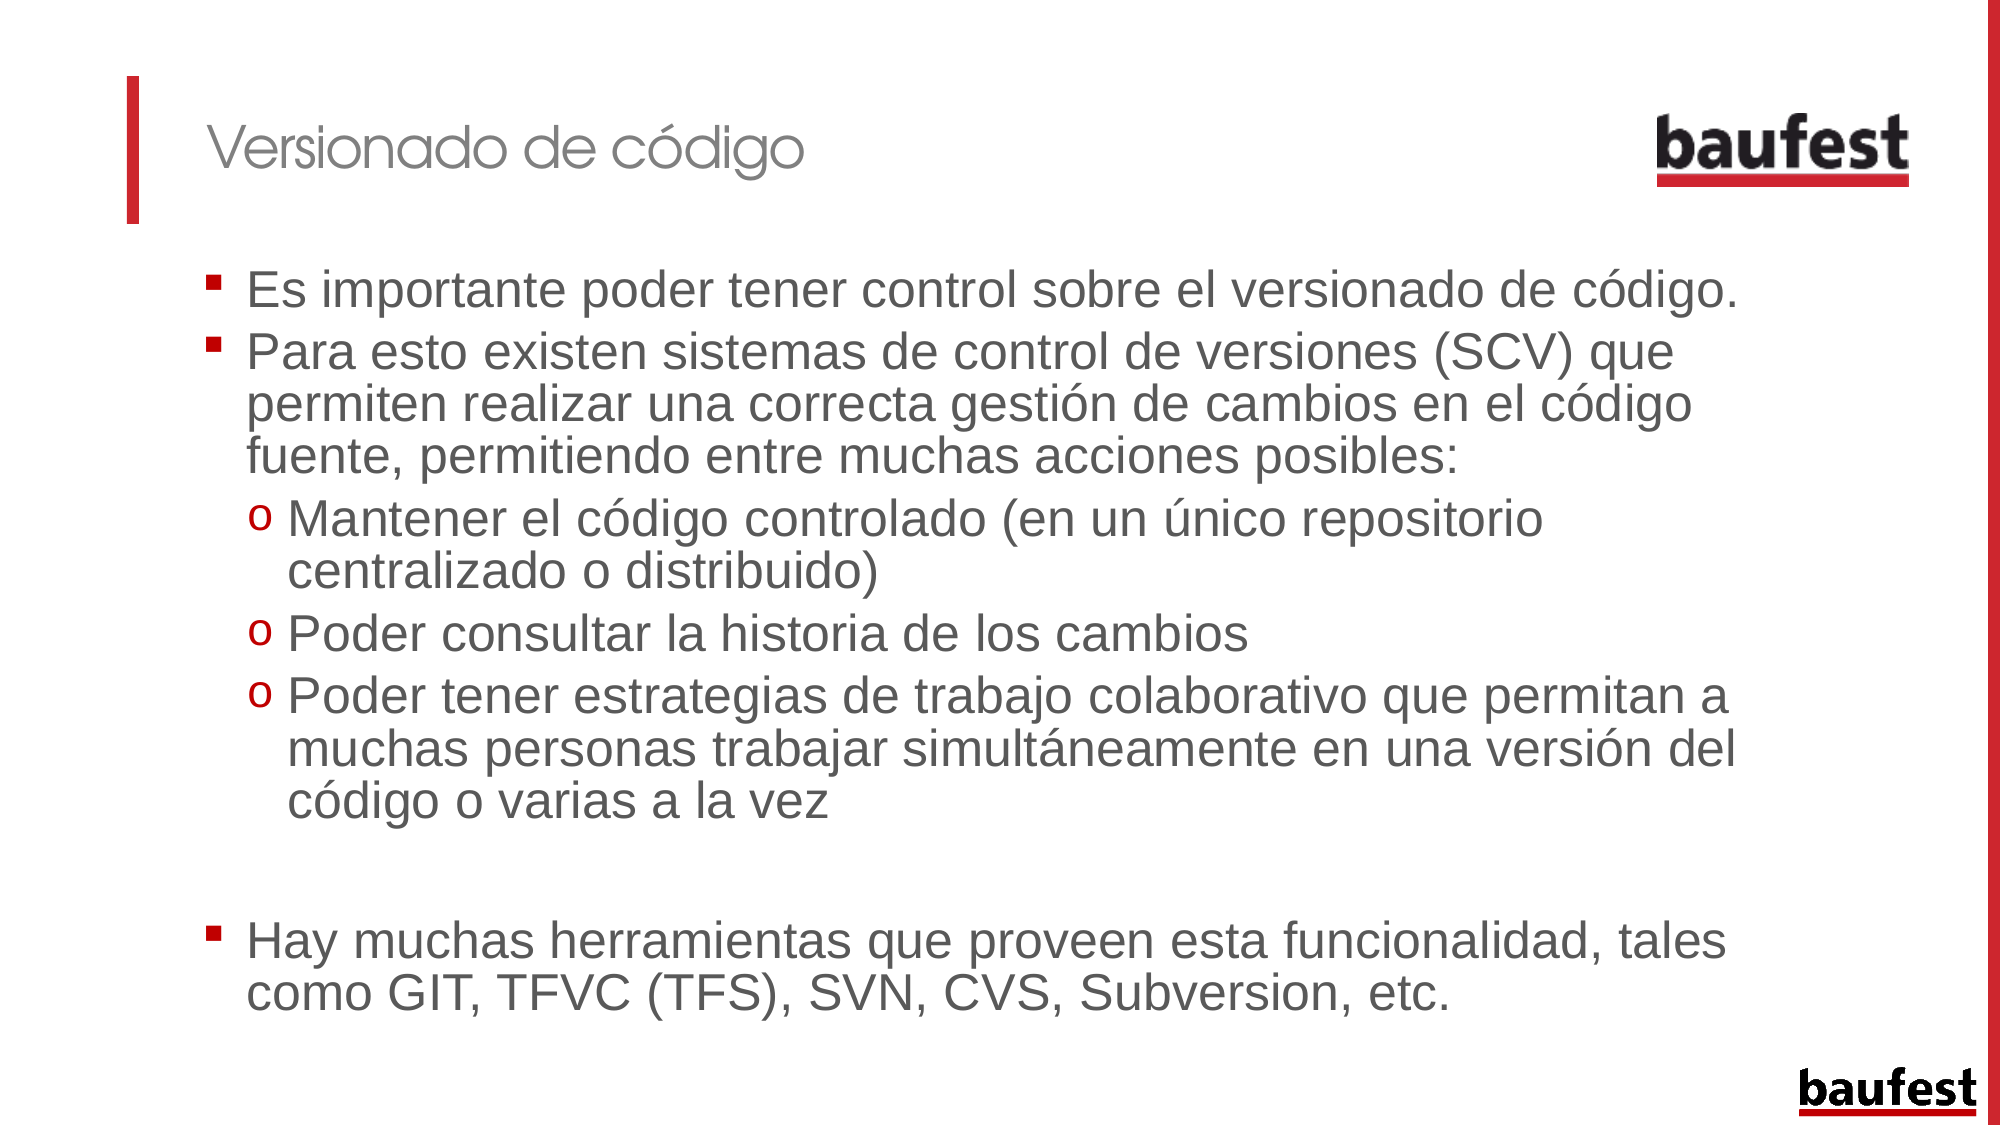

# Versionado de código
Es importante poder tener control sobre el versionado de código.
Para esto existen sistemas de control de versiones (SCV) que permiten realizar una correcta gestión de cambios en el código fuente, permitiendo entre muchas acciones posibles:
Mantener el código controlado (en un único repositorio centralizado o distribuido)
Poder consultar la historia de los cambios
Poder tener estrategias de trabajo colaborativo que permitan a muchas personas trabajar simultáneamente en una versión del código o varias a la vez

Hay muchas herramientas que proveen esta funcionalidad, tales como GIT, TFVC (TFS), SVN, CVS, Subversion, etc.